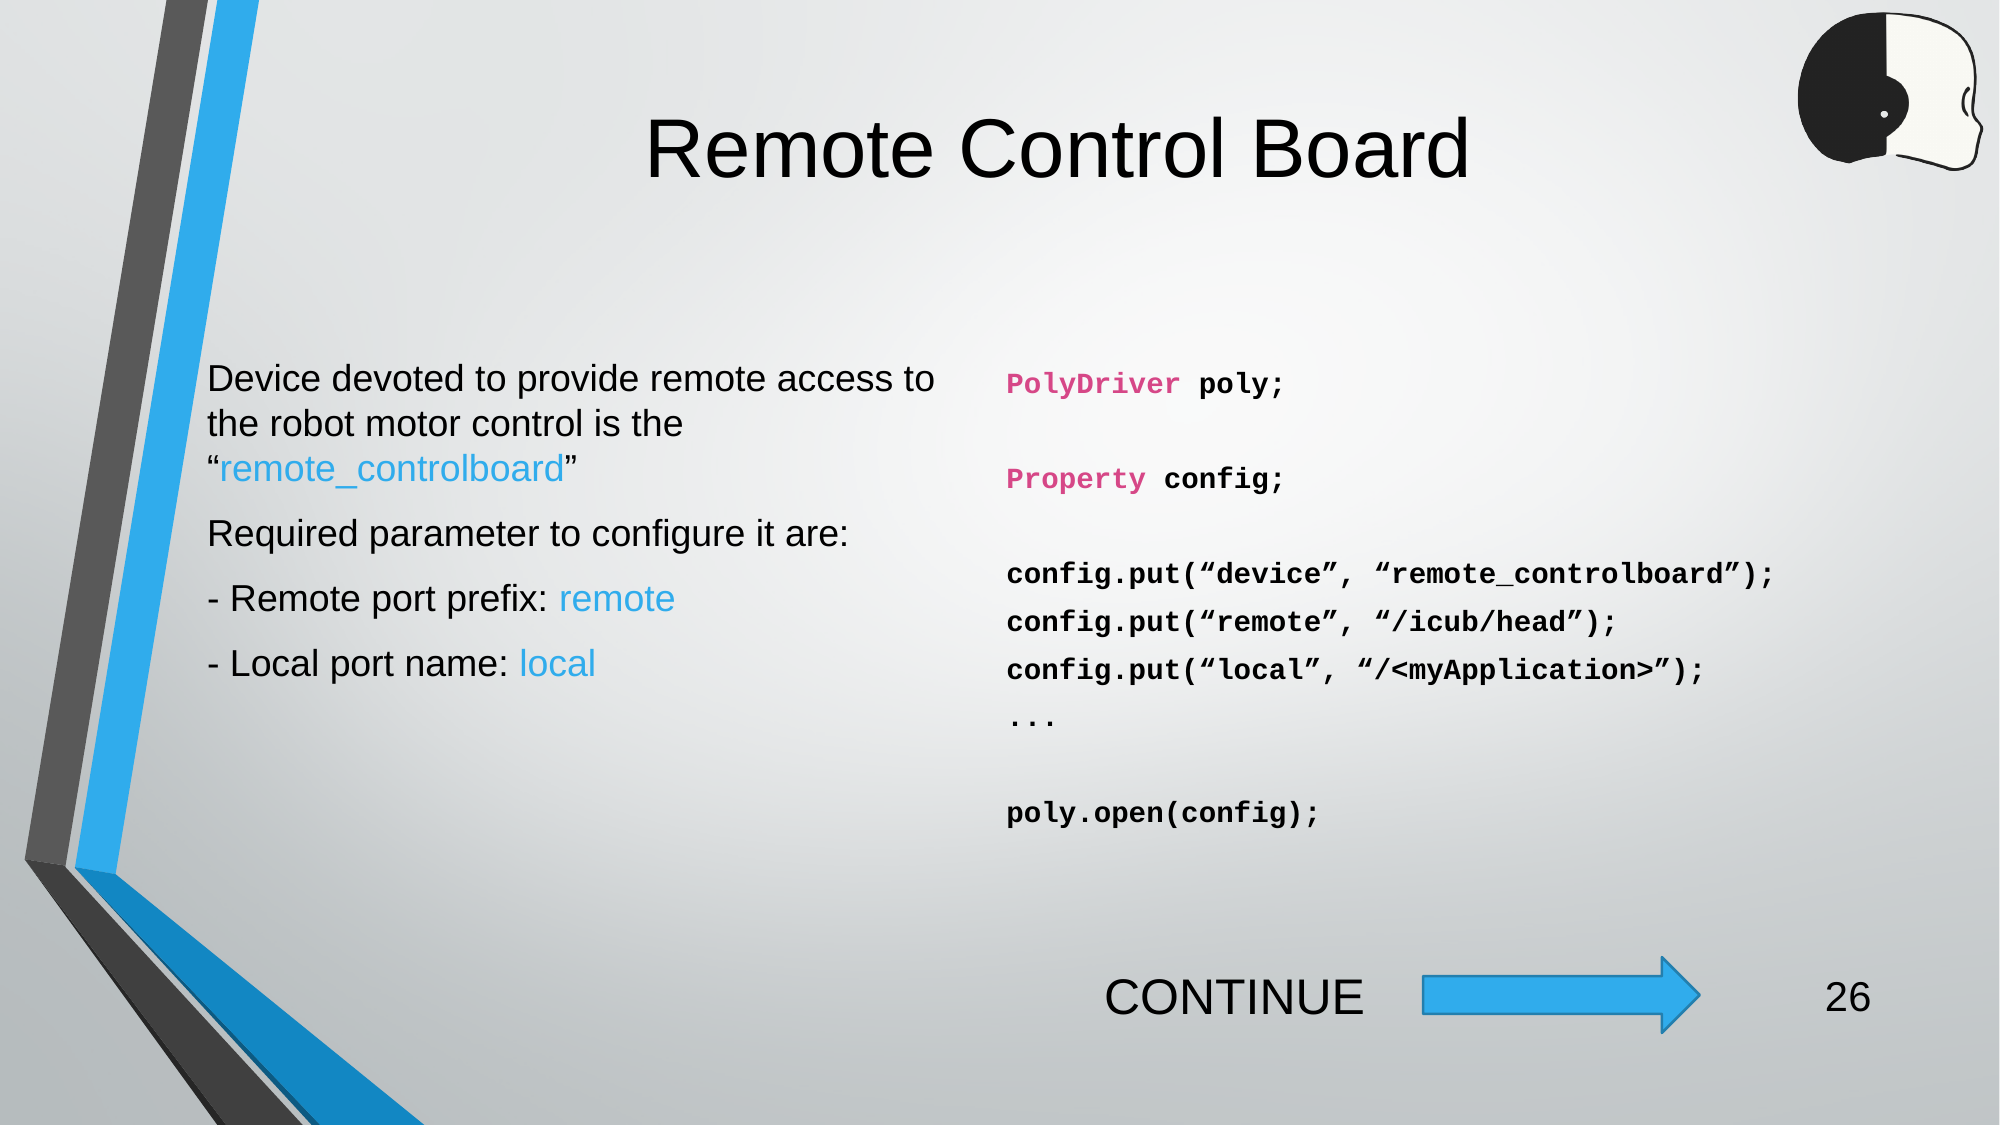

# Remote Control Board
Device devoted to provide remote access to the robot motor control is the “remote_controlboard”
Required parameter to configure it are:
- Remote port prefix: remote
- Local port name: local
PolyDriver poly;

Property config;

config.put(“device”, “remote_controlboard”);
config.put(“remote”, “/icub/head”);
config.put(“local”, “/<myApplication>”);
...

poly.open(config);

CONTINUE

26